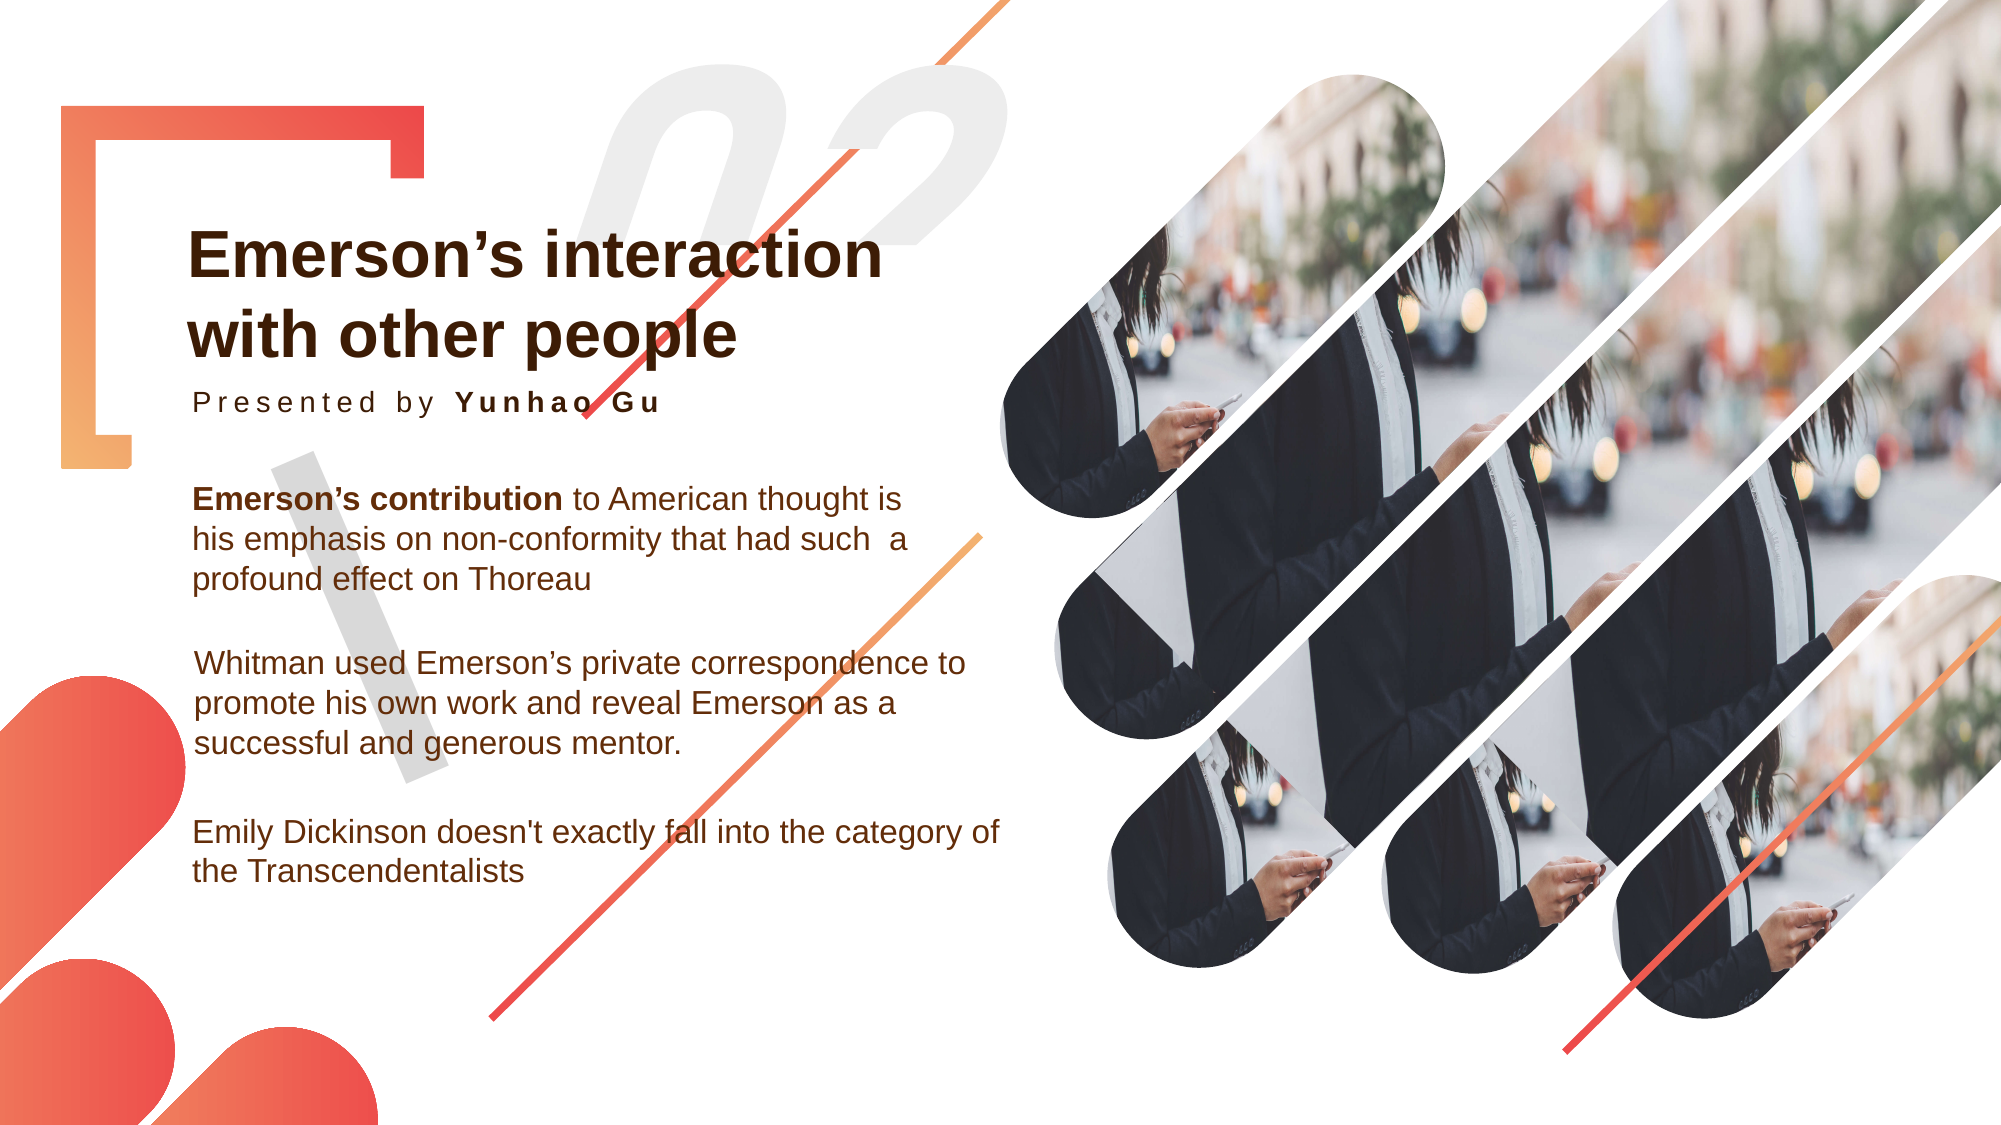

Emerson’s interaction with other people
I
Presented by Yunhao Gu

Emerson’s contribution to American thought is his emphasis on non-conformity that had such  a profound effect on Thoreau

Whitman used Emerson’s private correspondence to promote his own work and reveal Emerson as a successful and generous mentor.
Emily Dickinson doesn't exactly fall into the category of the Transcendentalists